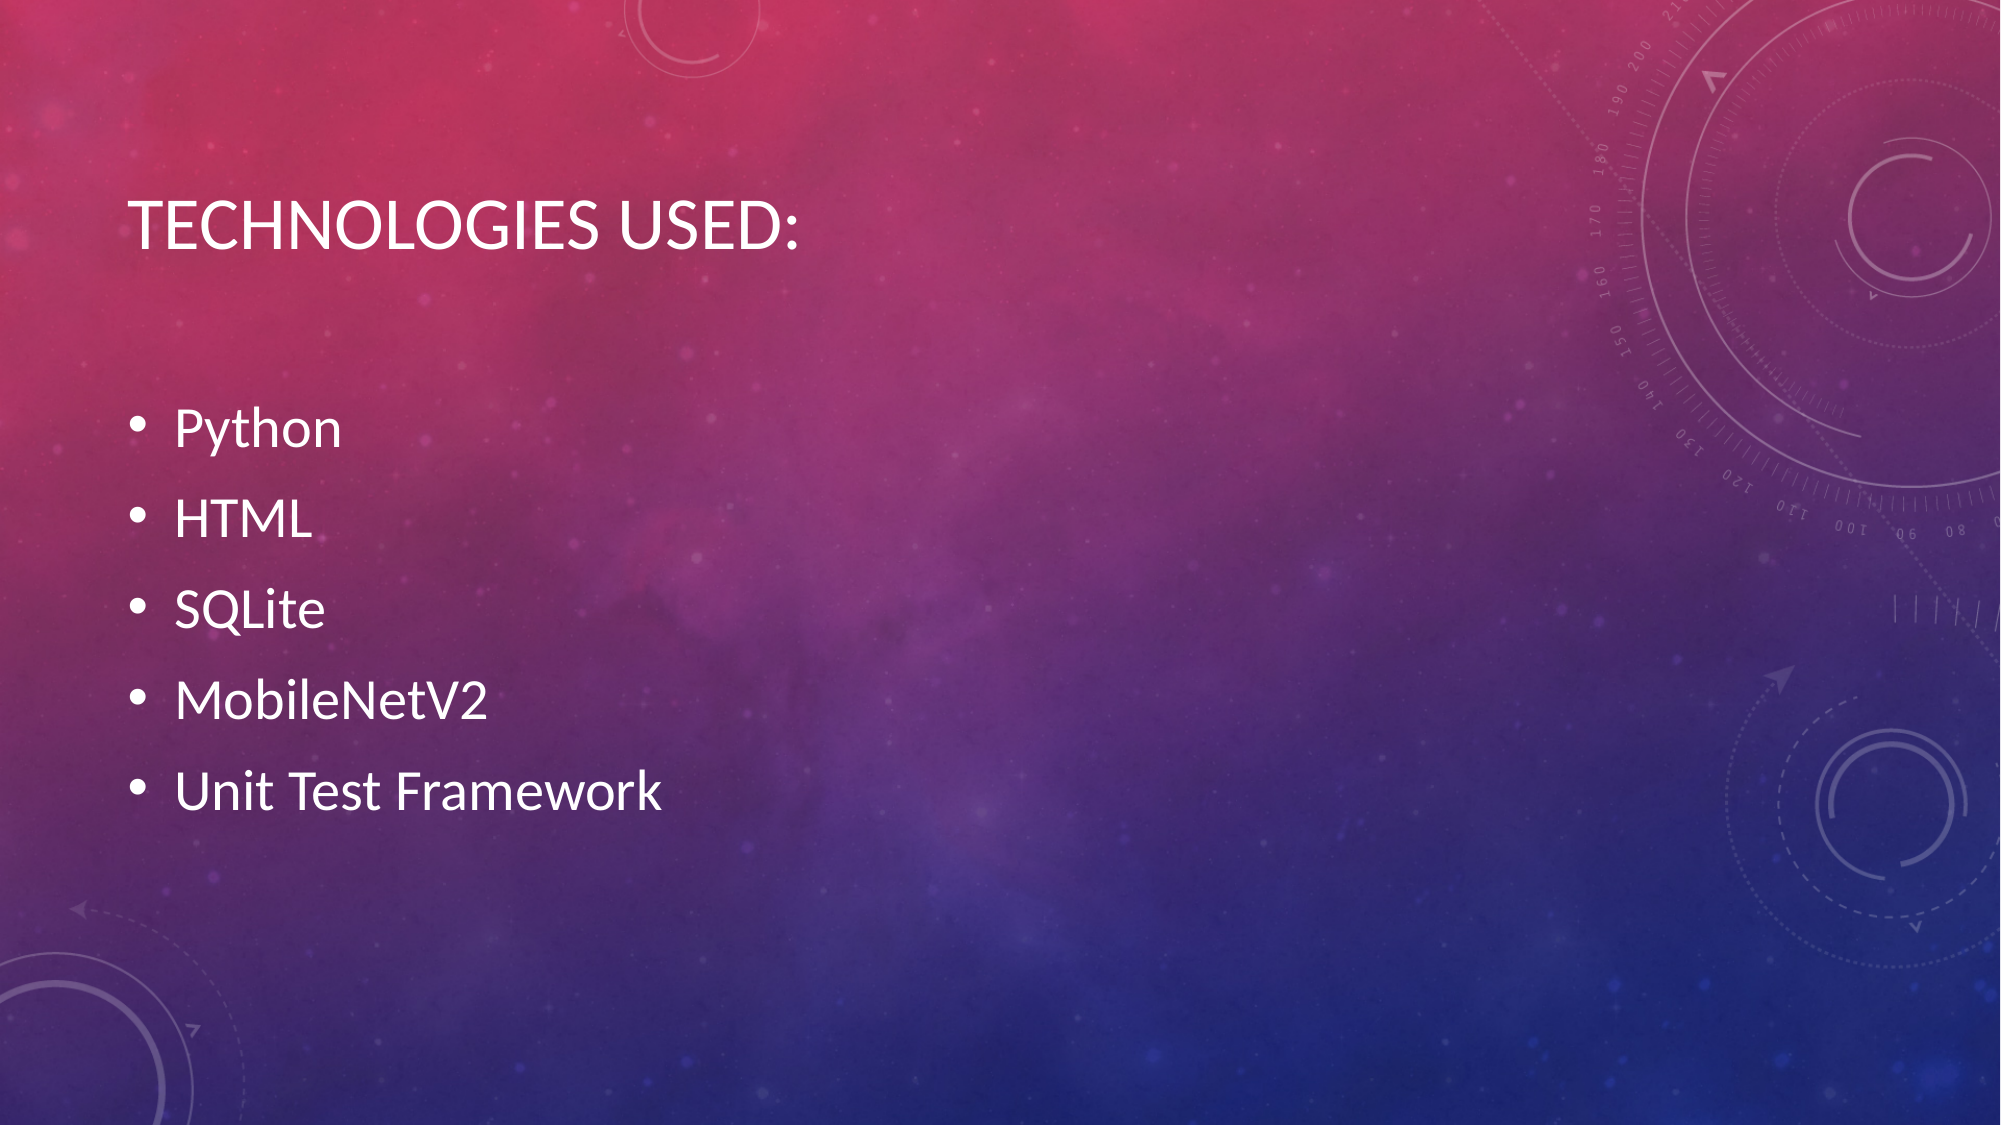

# Technologies used:
Python
HTML
SQLite
MobileNetV2
Unit Test Framework